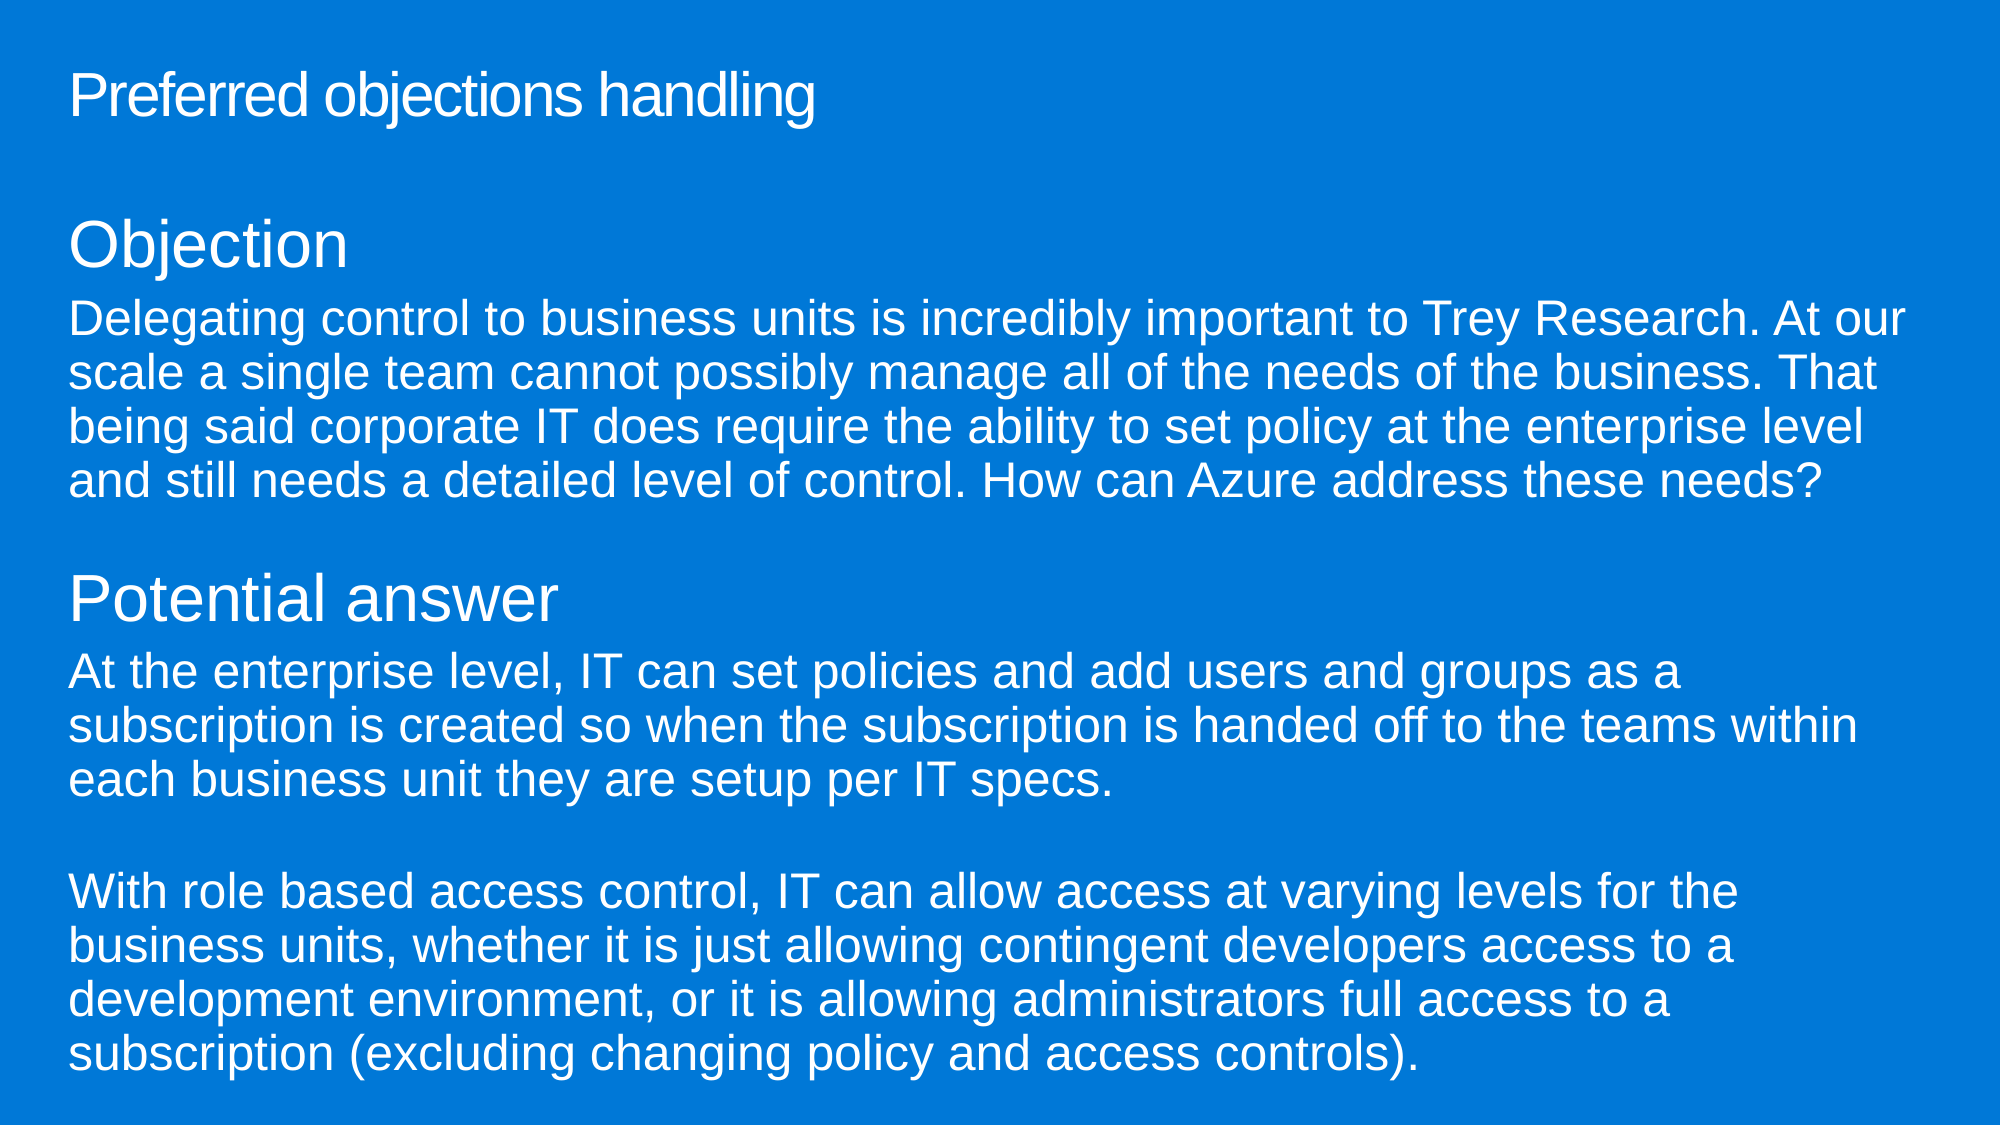

# Preferred objections handling
Objection
Delegating control to business units is incredibly important to Trey Research. At our scale a single team cannot possibly manage all of the needs of the business. That being said corporate IT does require the ability to set policy at the enterprise level and still needs a detailed level of control. How can Azure address these needs?

Potential answer
At the enterprise level, IT can set policies and add users and groups as a subscription is created so when the subscription is handed off to the teams within each business unit they are setup per IT specs.

With role based access control, IT can allow access at varying levels for the business units, whether it is just allowing contingent developers access to a development environment, or it is allowing administrators full access to a subscription (excluding changing policy and access controls).